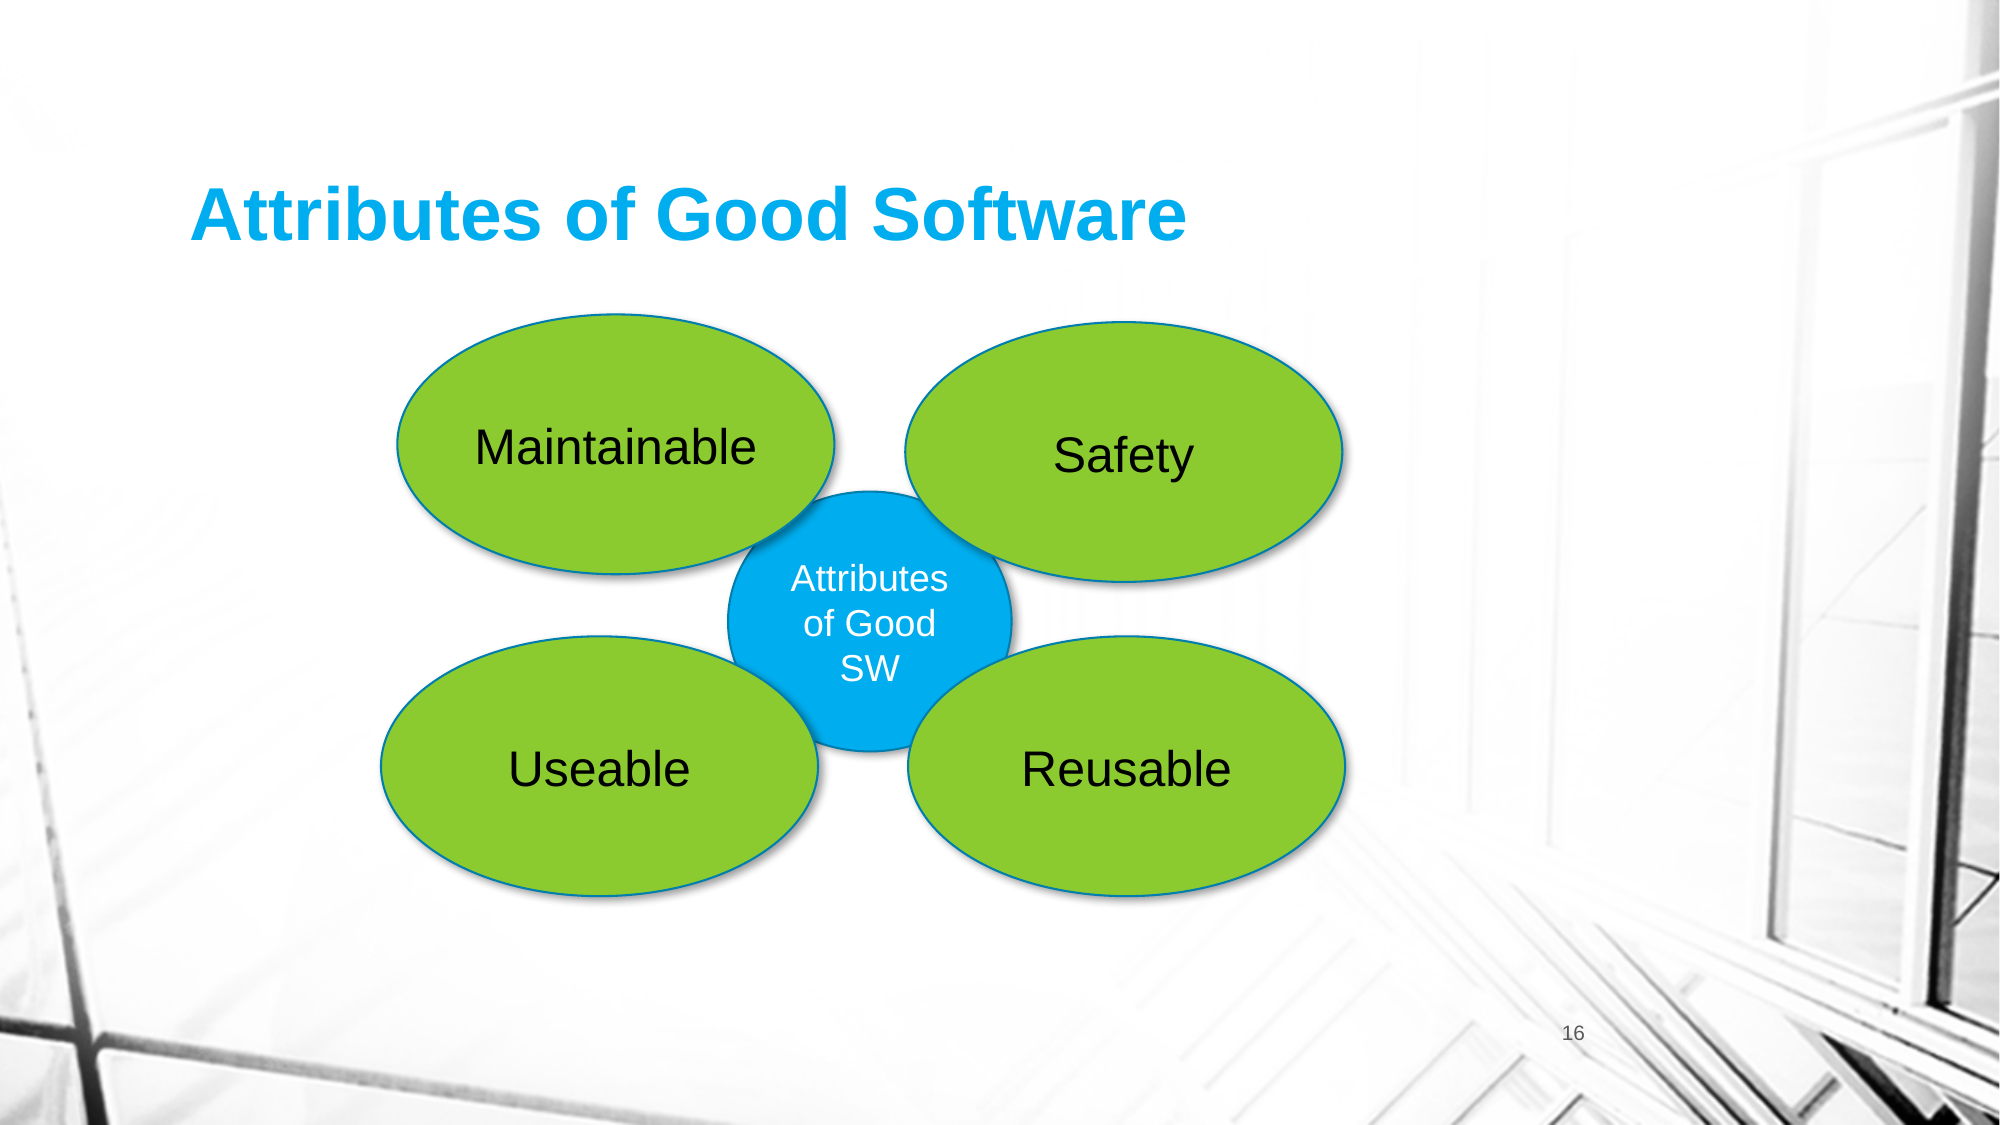

# Attributes of Good Software
Maintainable
Safety
Attributes of Good SW
Useable
Reusable
16